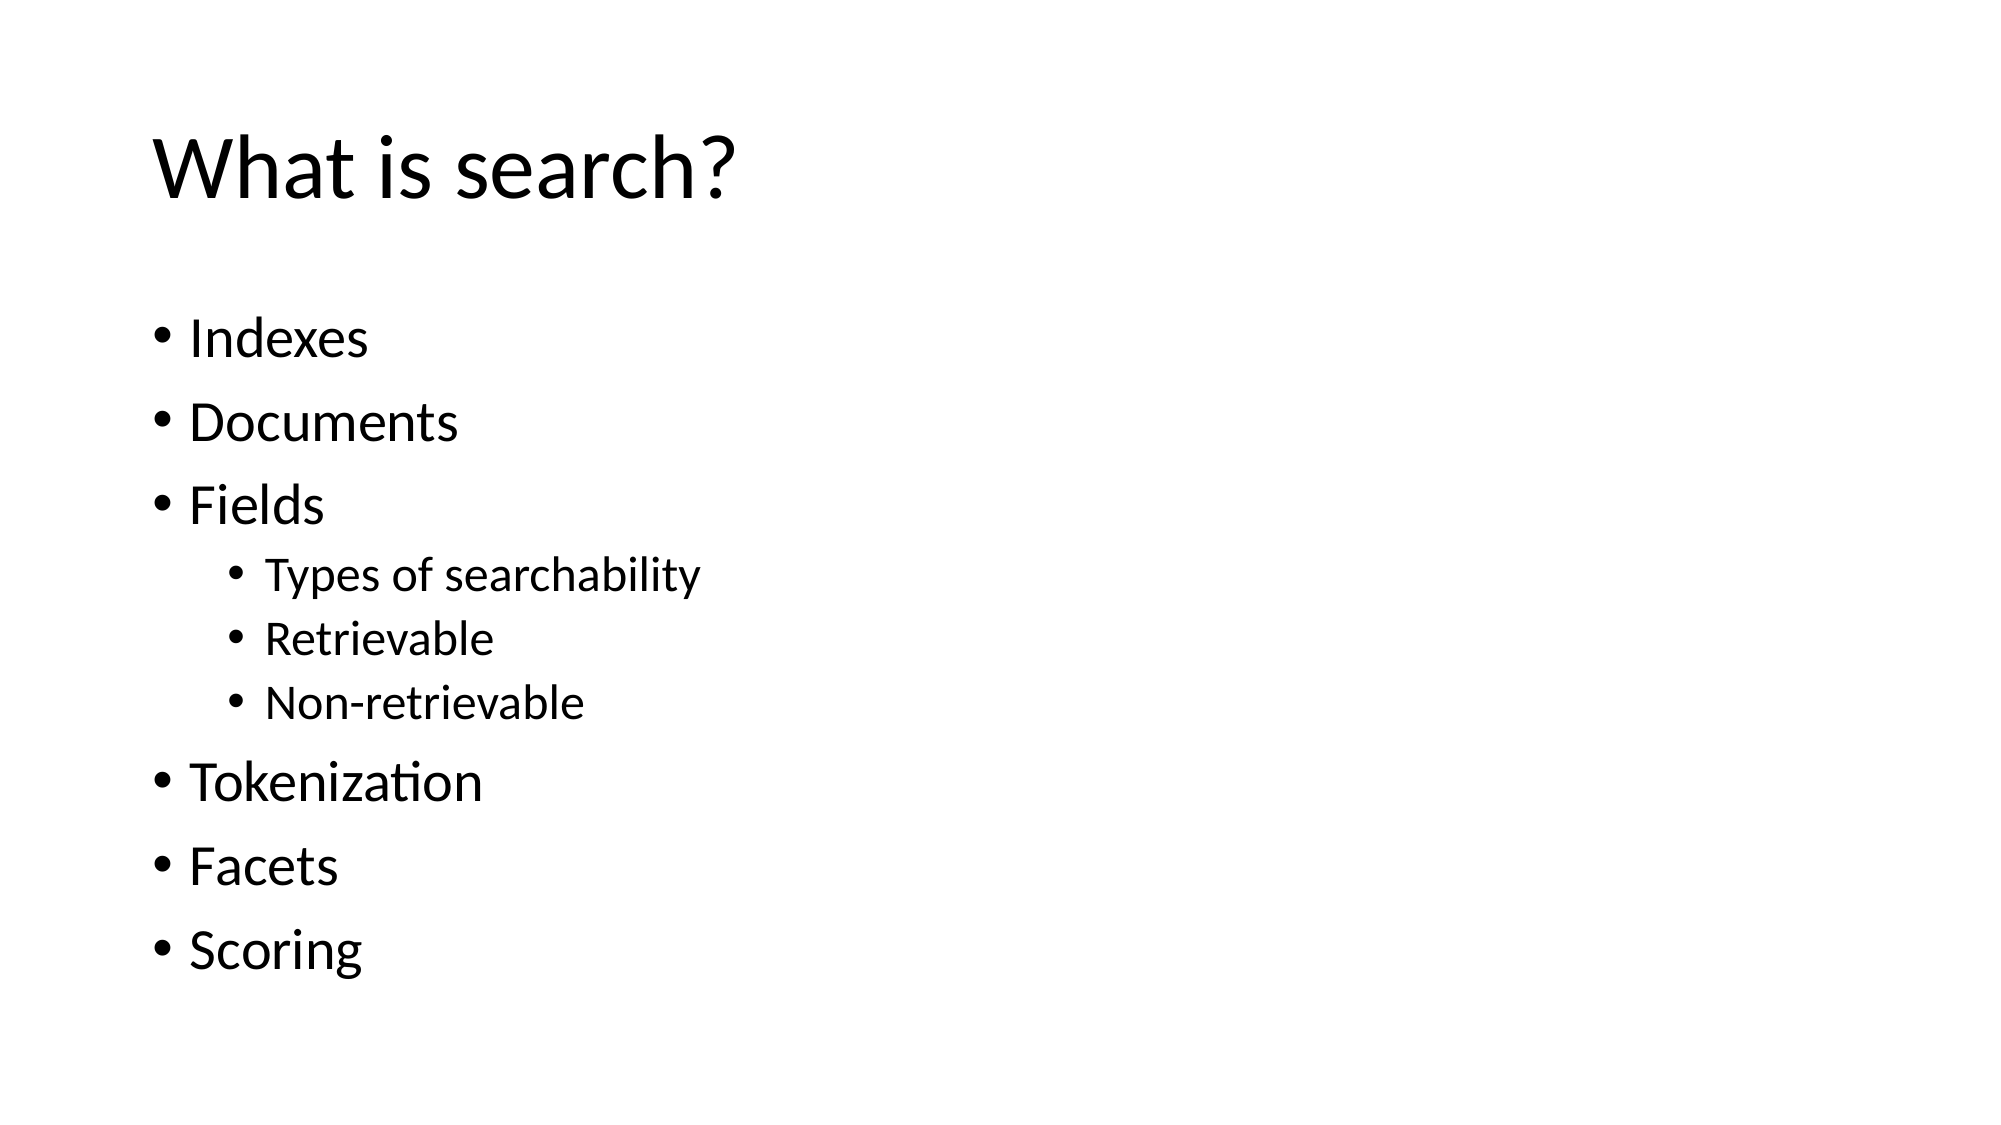

# What is search?
Indexes
Documents
Fields
Types of searchability
Retrievable
Non-retrievable
Tokenization
Facets
Scoring